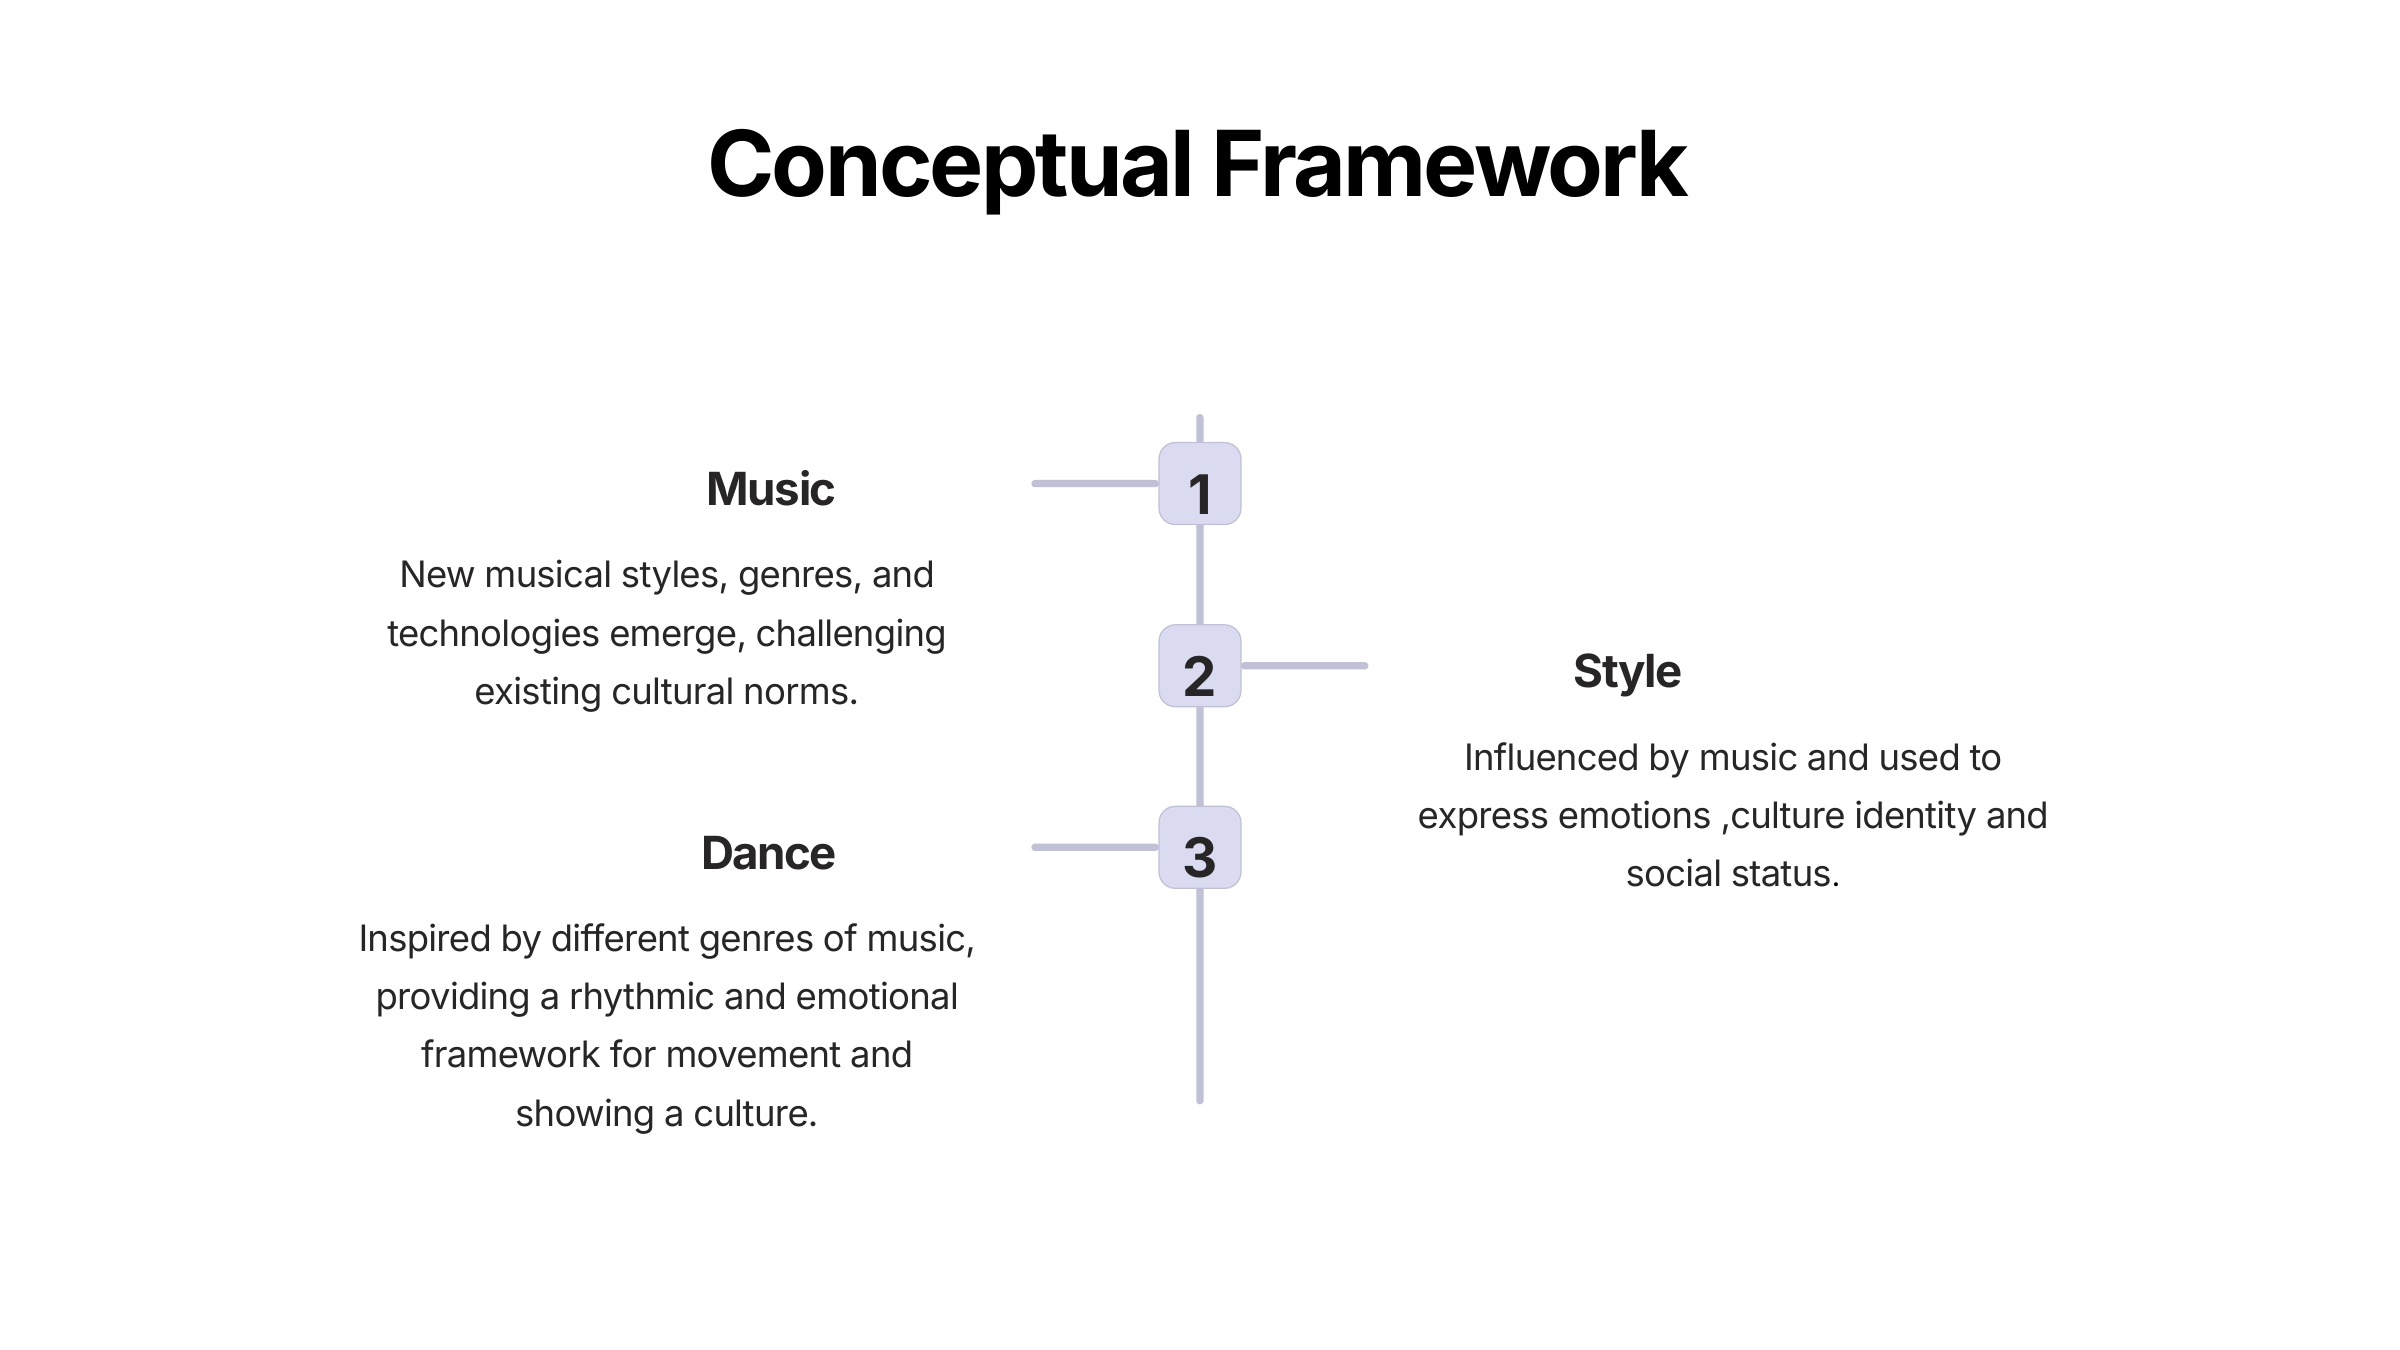

Conceptual Framework

1
Music

New musical styles, genres, and technologies emerge, challenging existing cultural norms.

2
Style

Influenced by music and used to express emotions ,culture identity and social status.

3
Dance

Inspired by different genres of music, providing a rhythmic and emotional framework for movement and showing a culture.